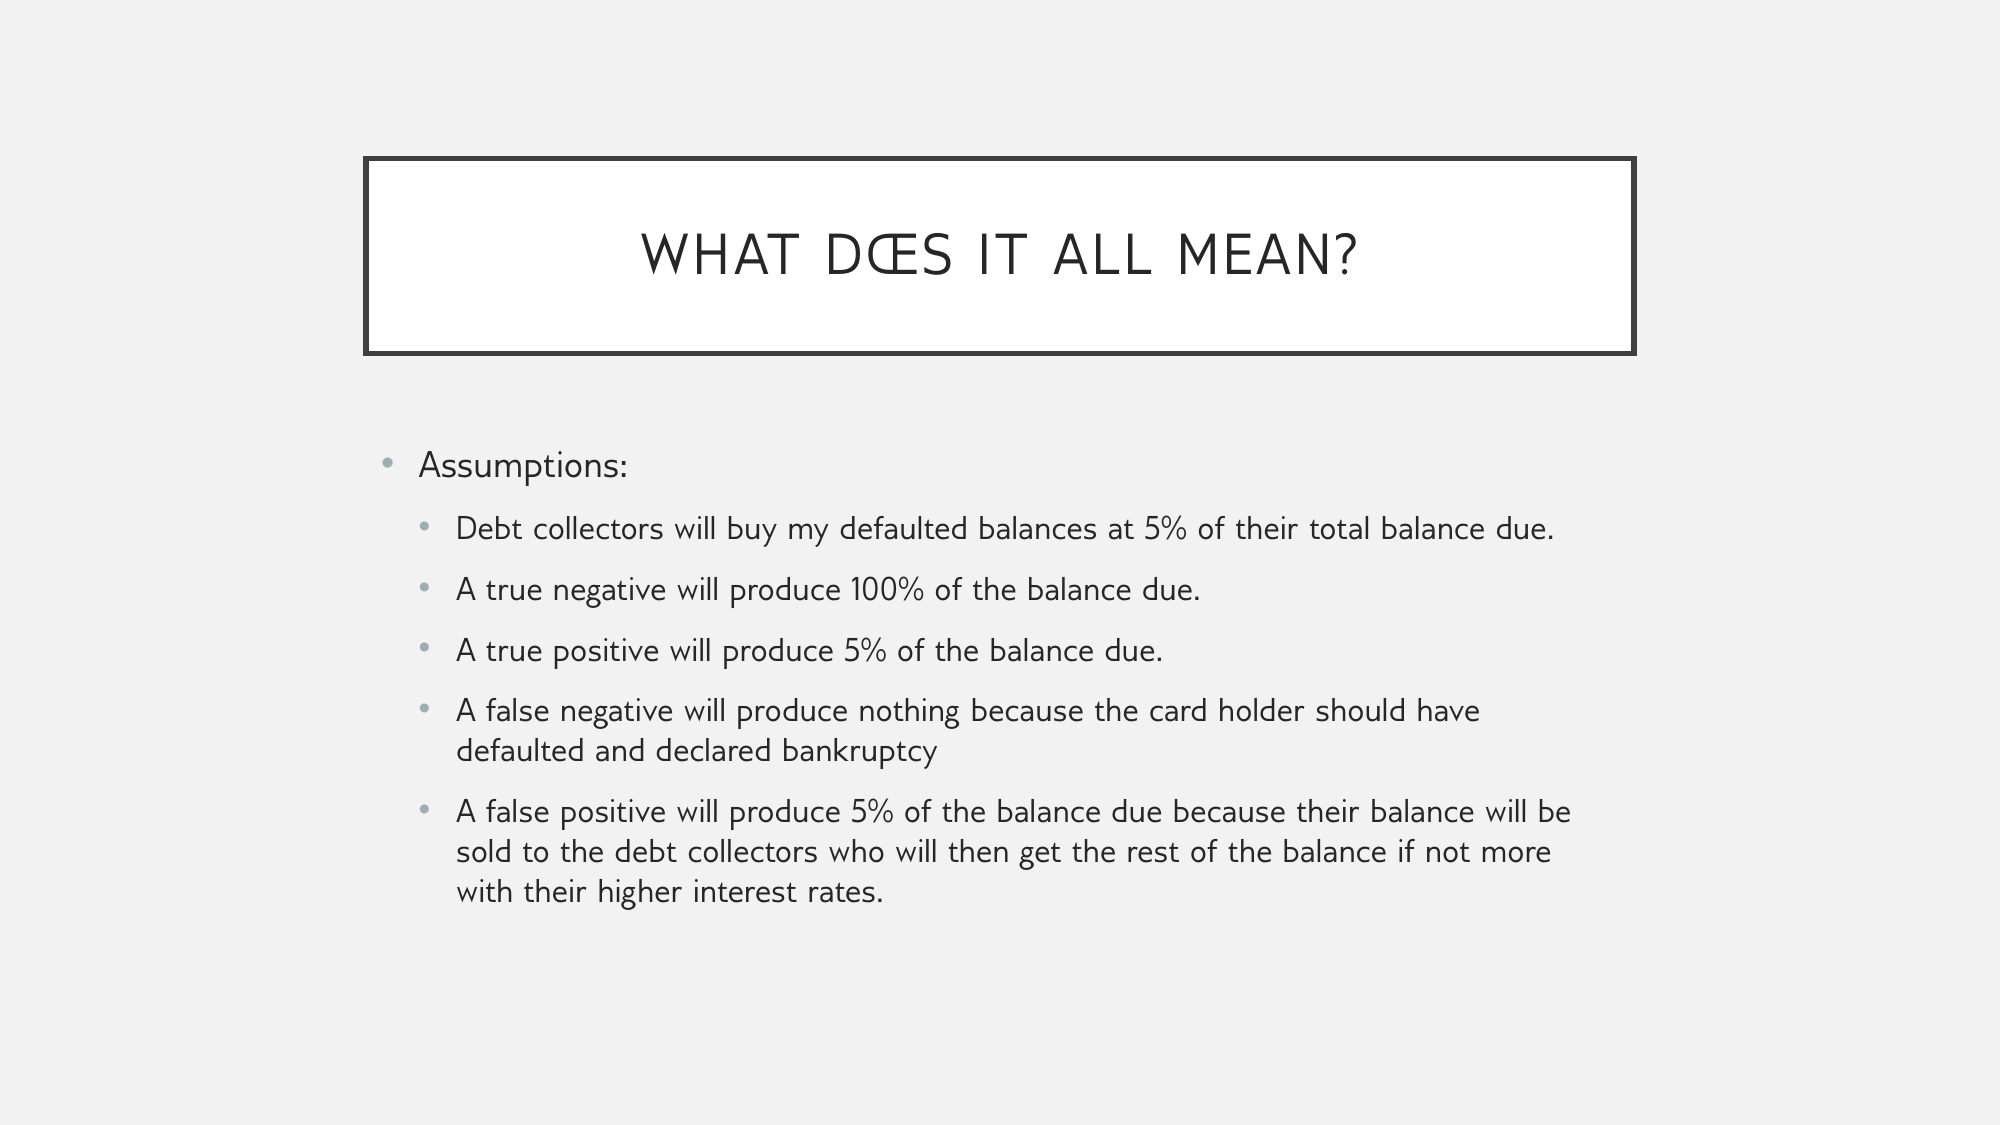

# What does it all mean?
Assumptions:
Debt collectors will buy my defaulted balances at 5% of their total balance due.
A true negative will produce 100% of the balance due.
A true positive will produce 5% of the balance due.
A false negative will produce nothing because the card holder should have defaulted and declared bankruptcy
A false positive will produce 5% of the balance due because their balance will be sold to the debt collectors who will then get the rest of the balance if not more with their higher interest rates.